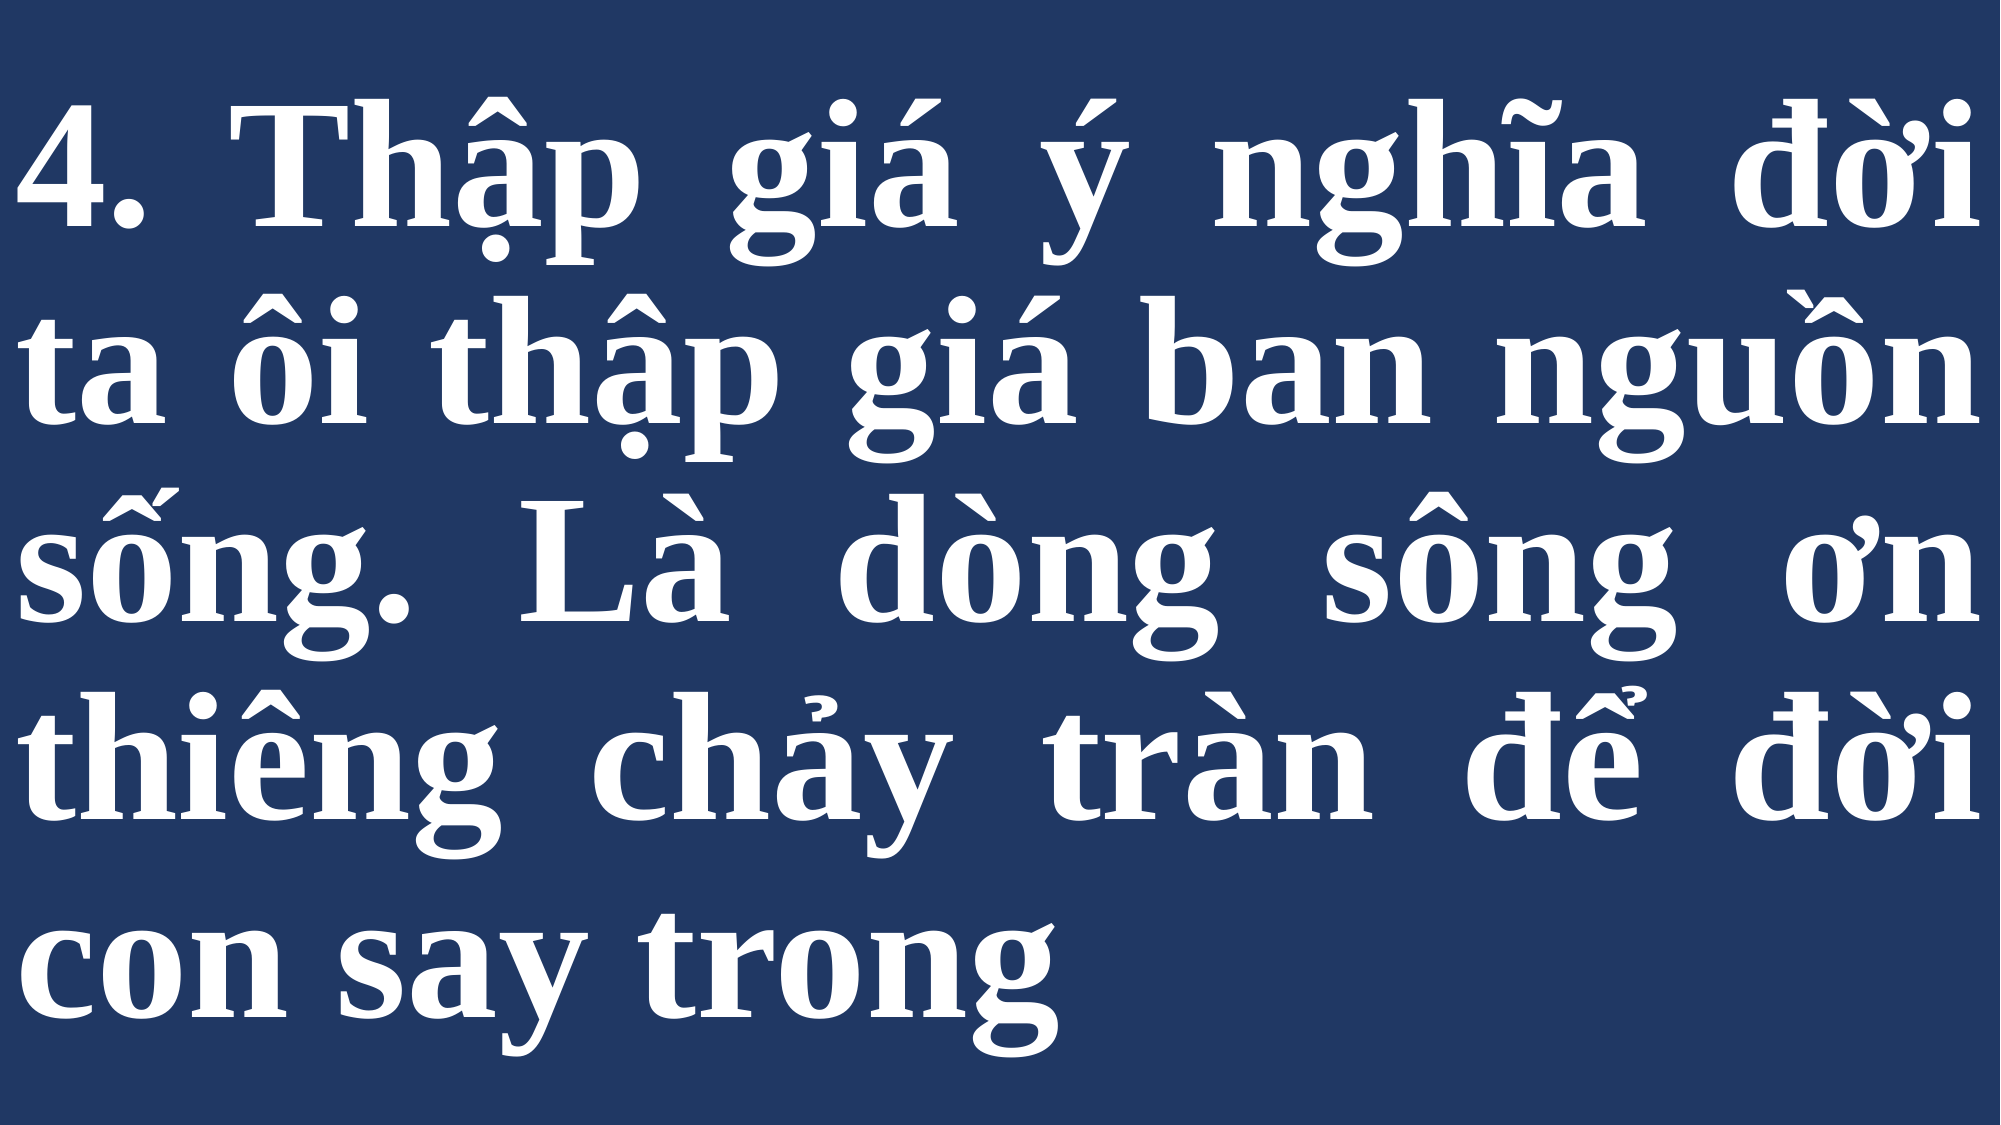

# 4. Thập giá ý nghĩa đời ta ôi thập giá ban nguồn sống. Là dòng sông ơn thiêng chảy tràn để đời con say trong